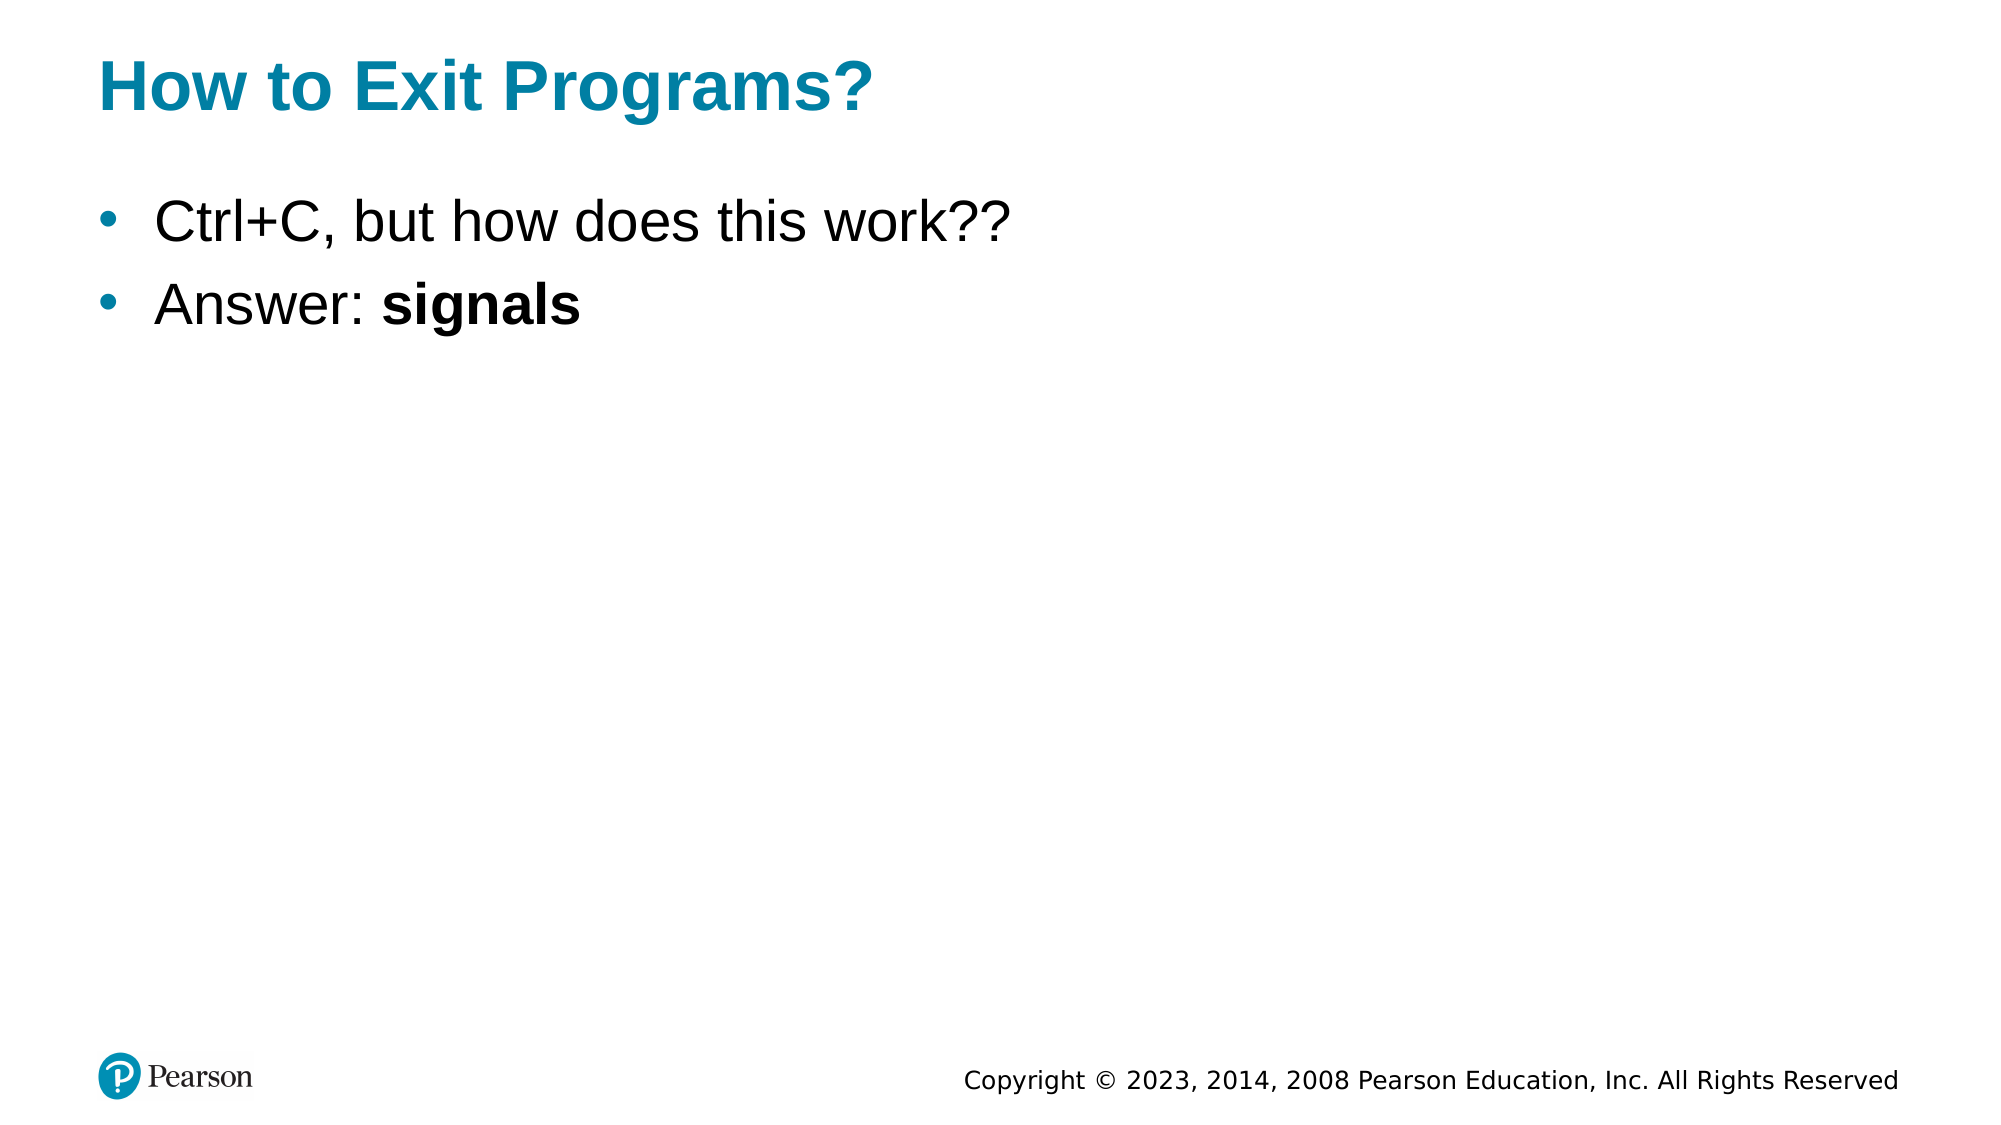

# How to Exit Programs?
Ctrl+C, but how does this work??
Answer: signals